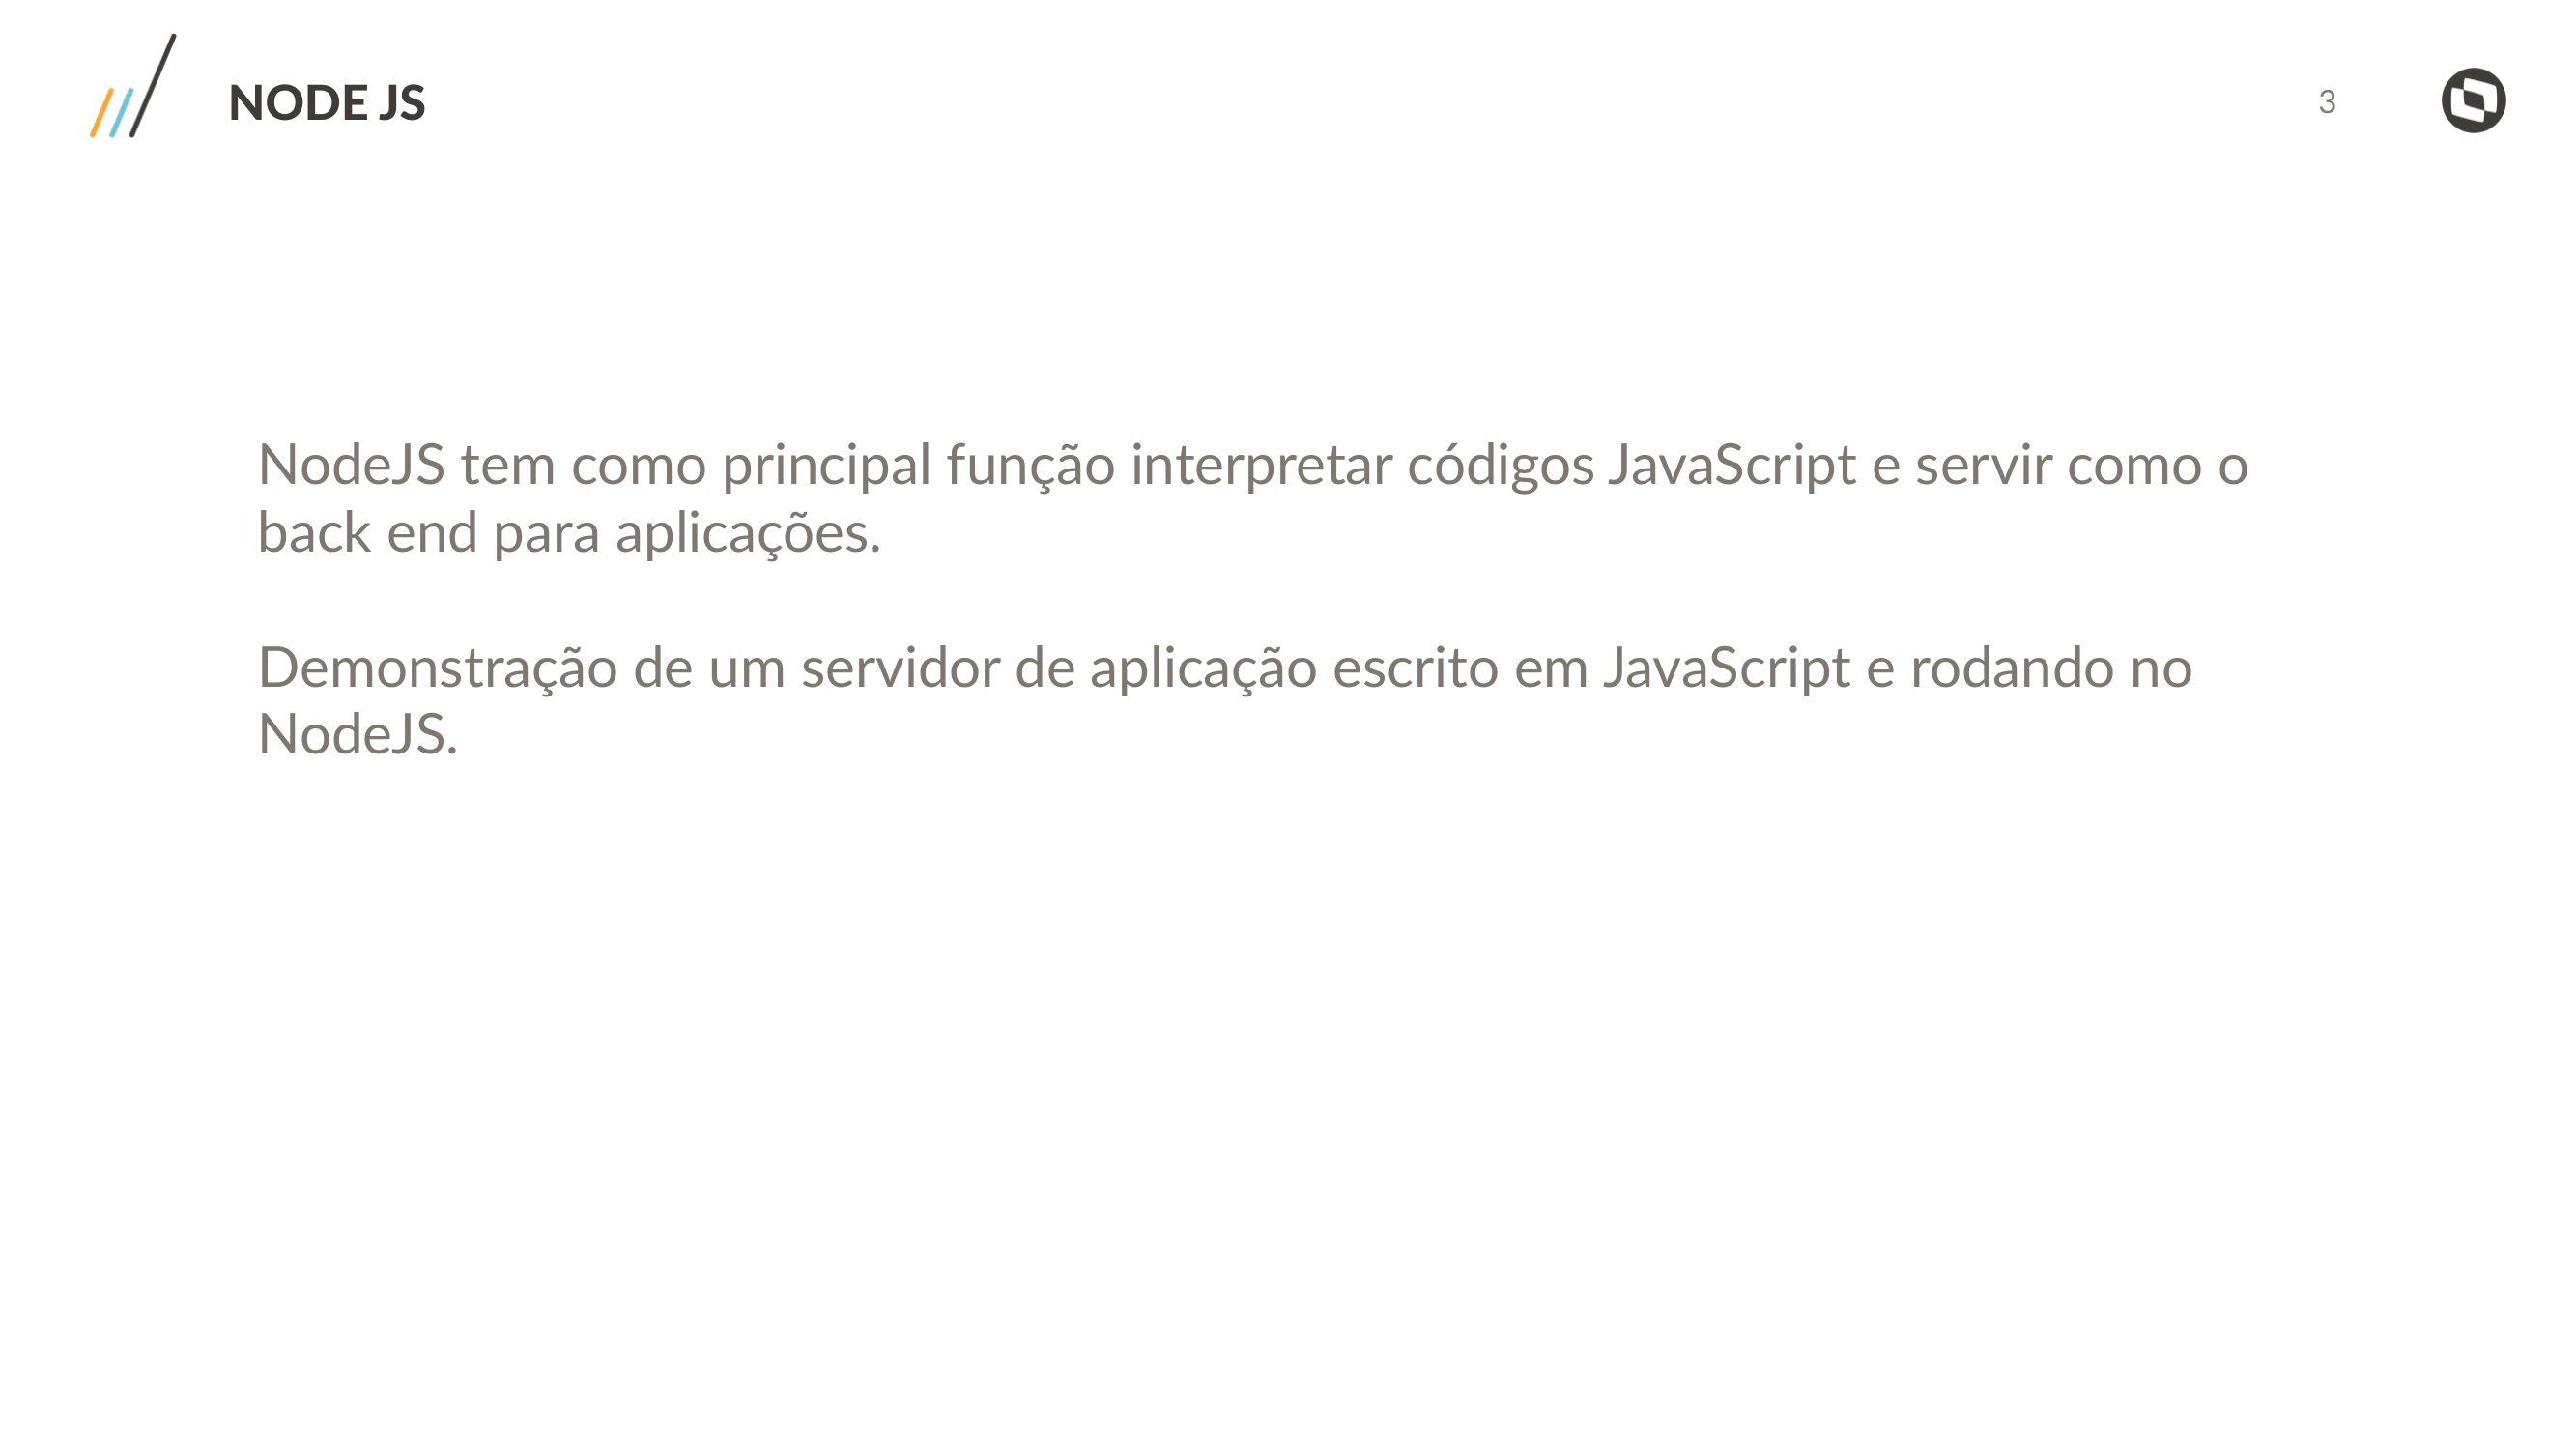

NODE JS

NodeJS tem como principal função interpretar códigos JavaScript e servir como o back end para aplicações.

Demonstração de um servidor de aplicação escrito em JavaScript e rodando no NodeJS.